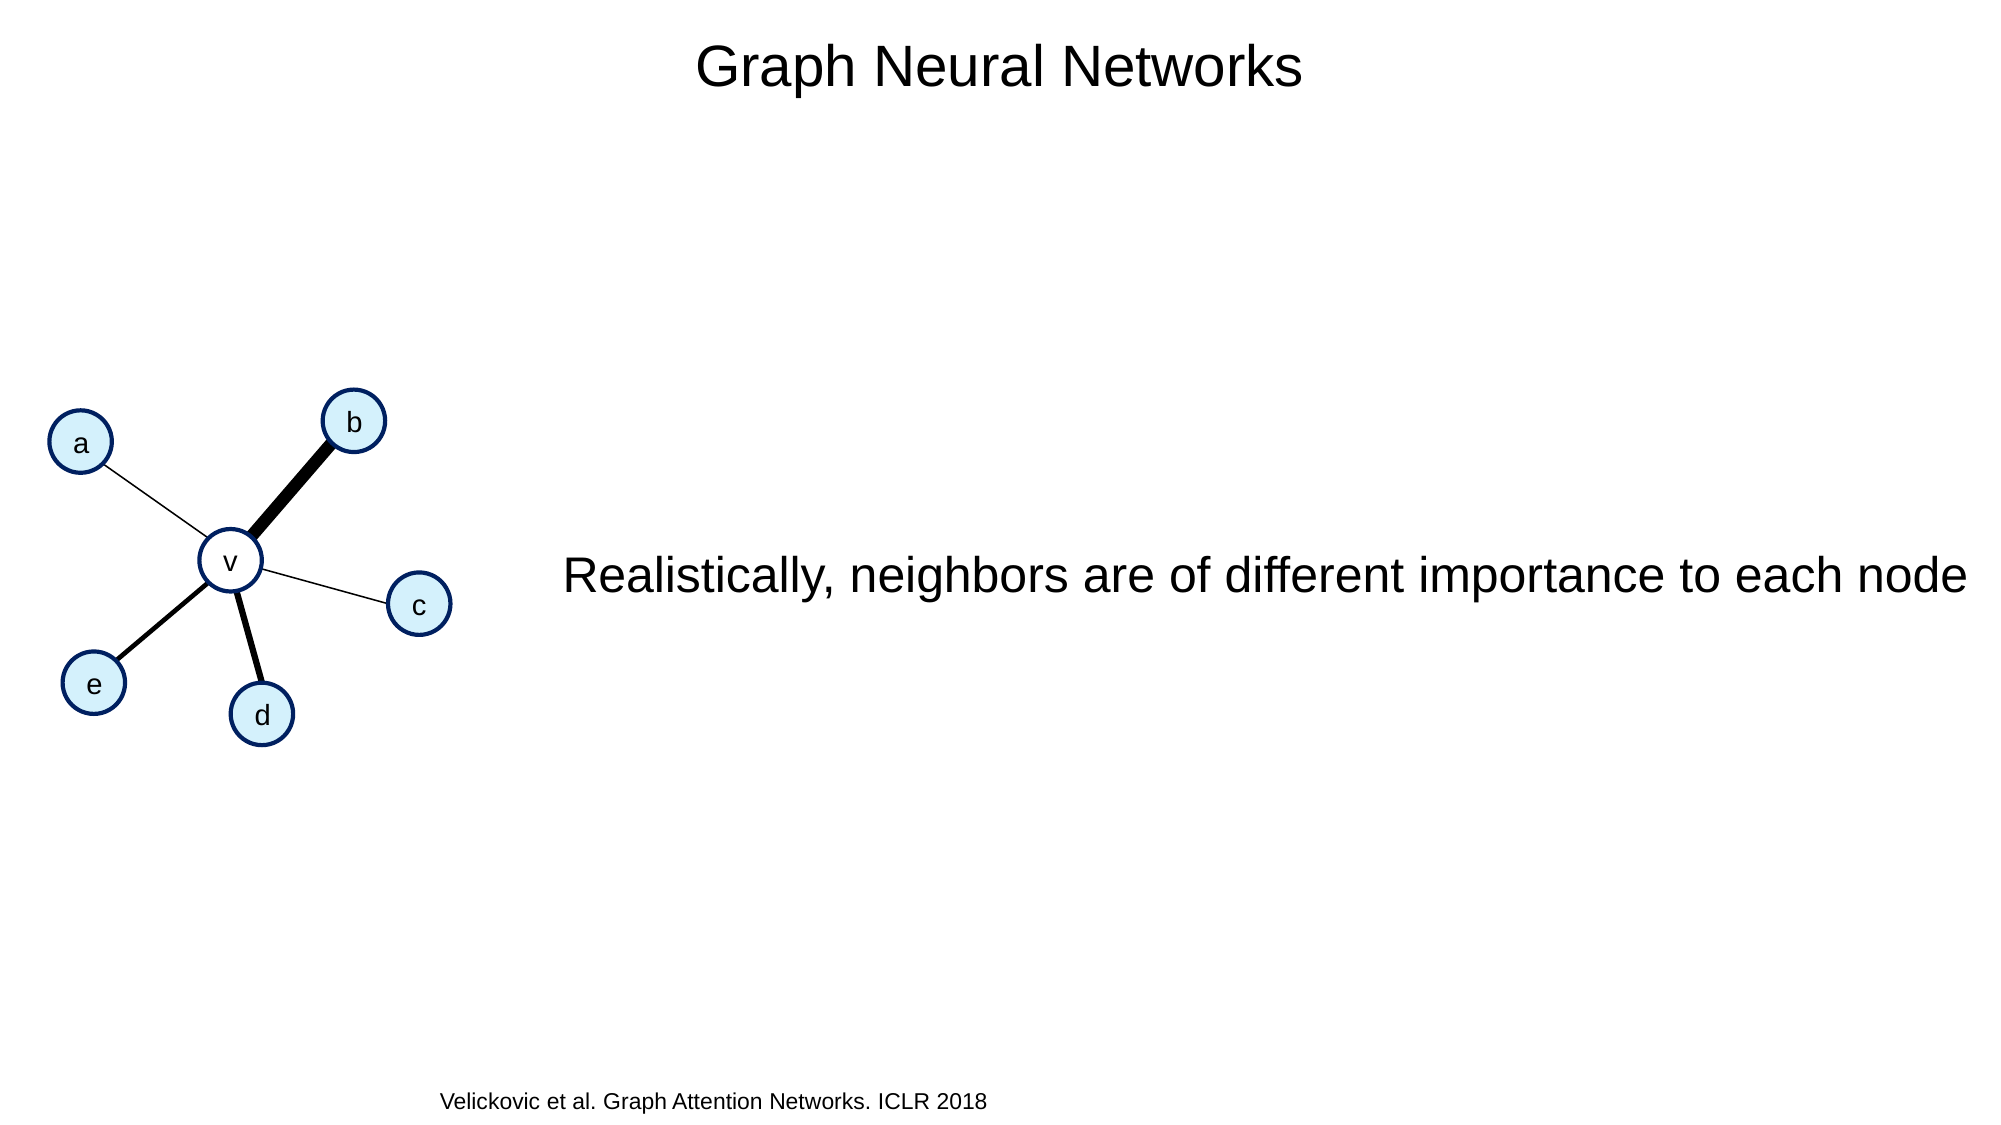

# Graph Neural Networks
b
a
v
c
e
d
Realistically, neighbors are of different importance to each node
Velickovic et al. Graph Attention Networks. ICLR 2018